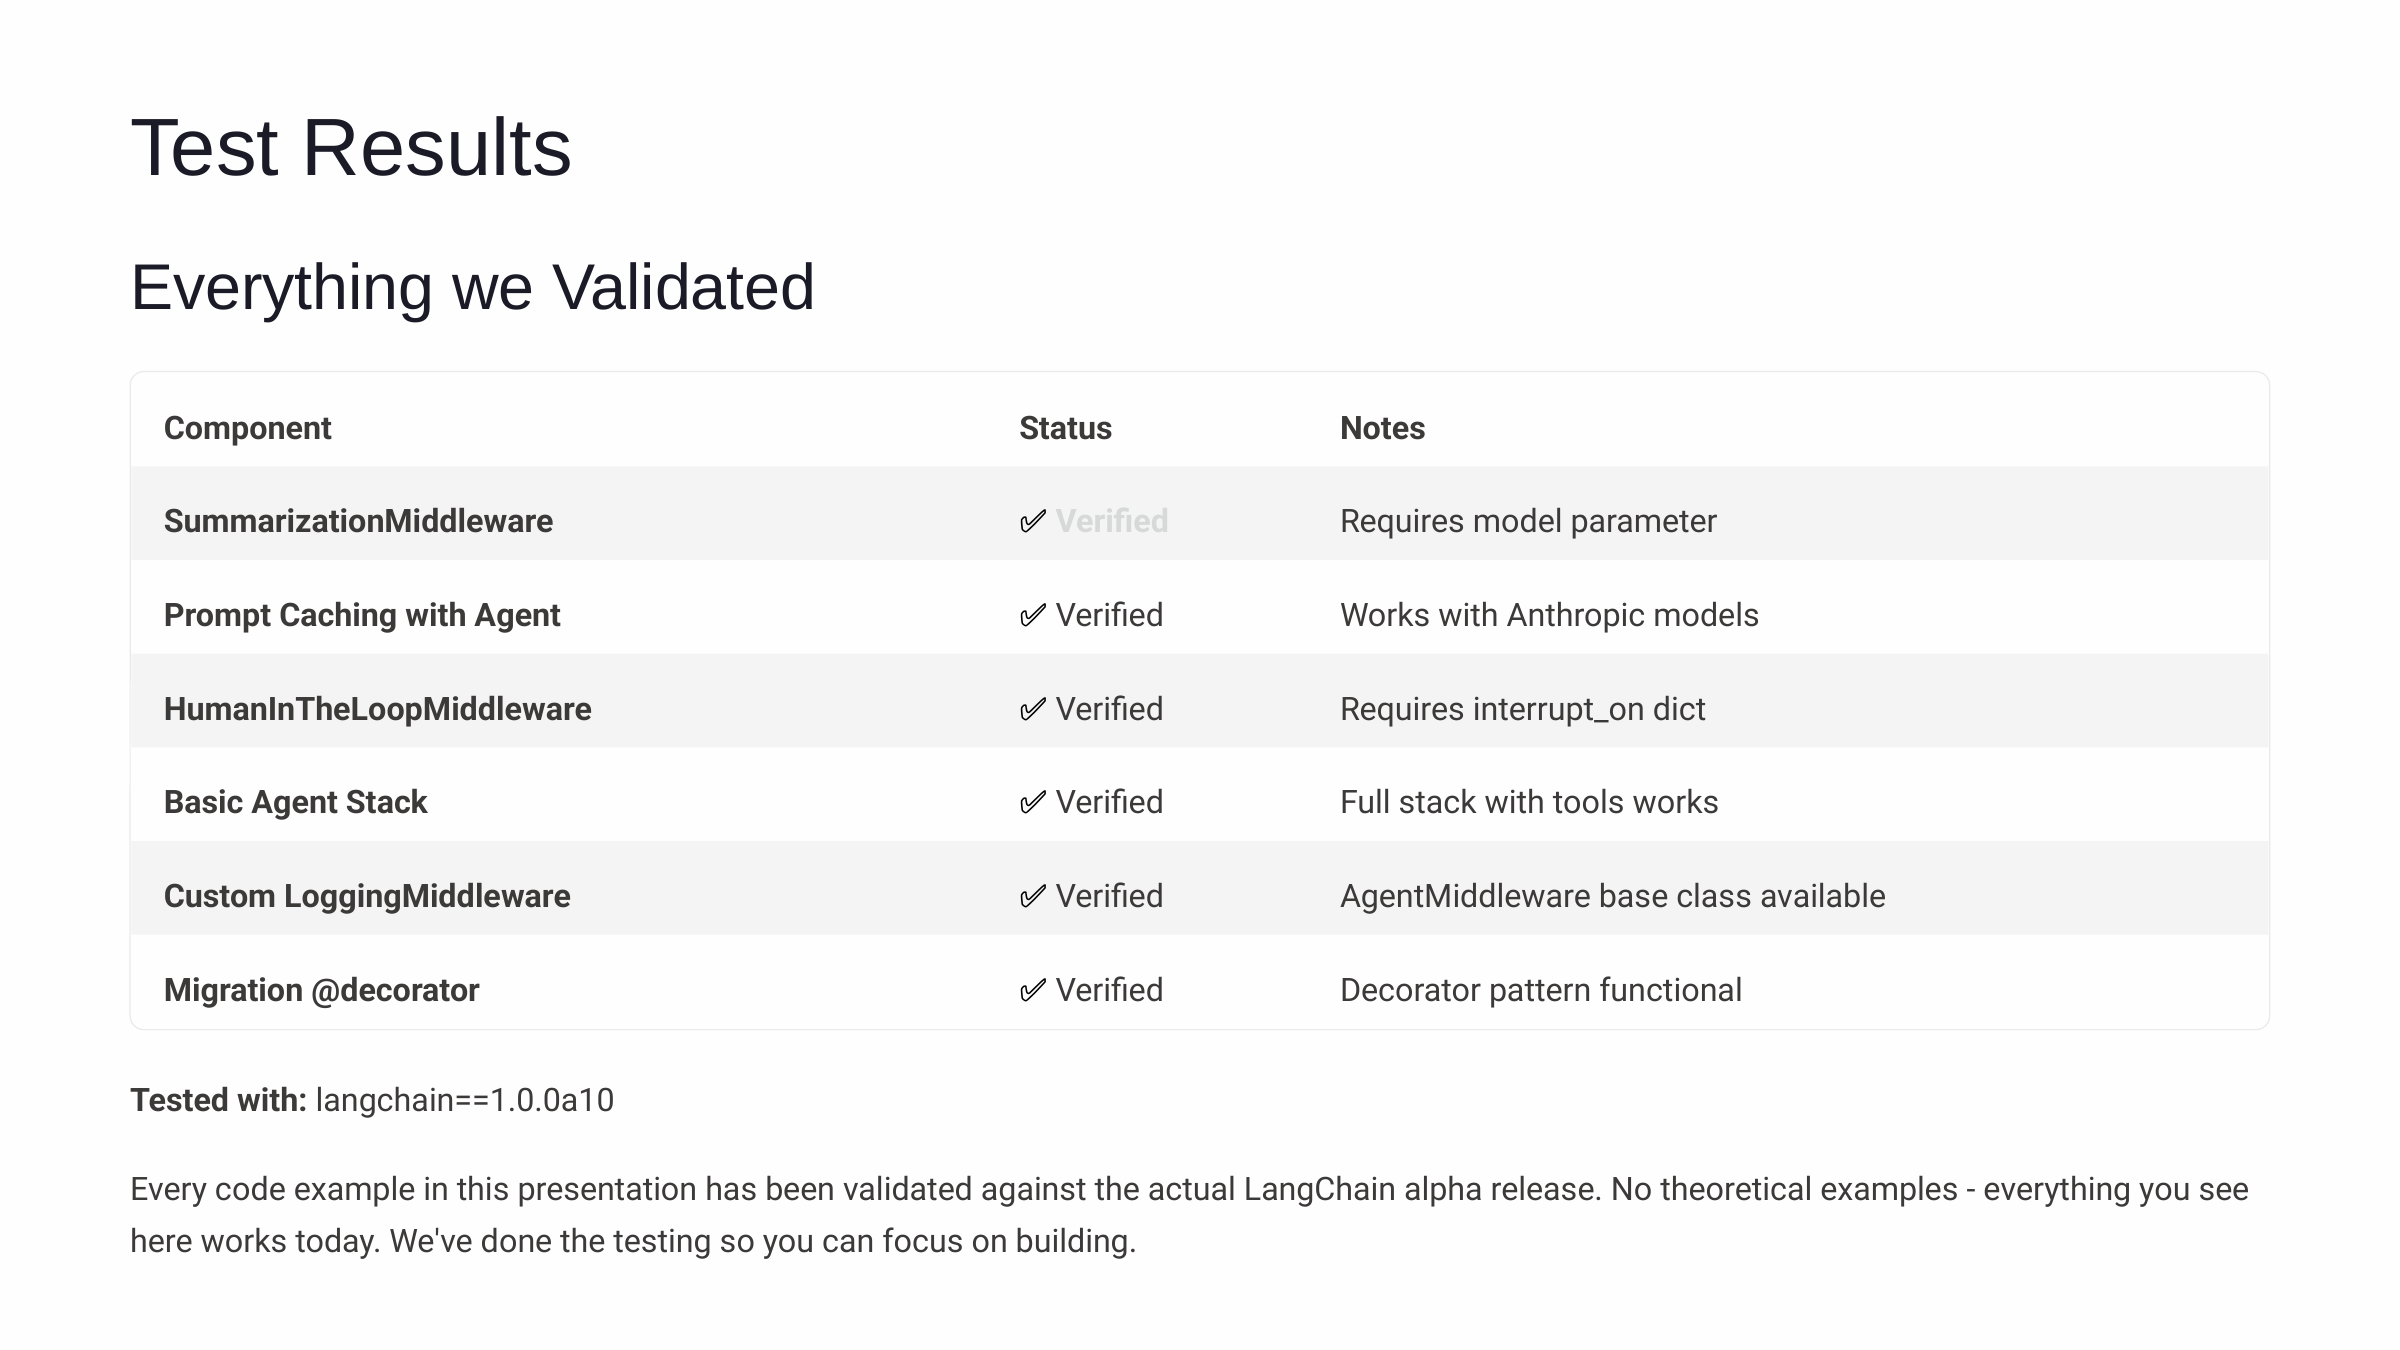

Test Results
Everything we Validated

Component
Status
Notes

SummarizationMiddleware
✅ Verified
Requires model parameter

Prompt Caching with Agent
✅ Verified
Works with Anthropic models

HumanInTheLoopMiddleware
✅ Verified
Requires interrupt_on dict

Basic Agent Stack
✅ Verified
Full stack with tools works

Custom LoggingMiddleware
✅ Verified
AgentMiddleware base class available

Migration @decorator
✅ Verified
Decorator pattern functional
Tested with: langchain==1.0.0a10
Every code example in this presentation has been validated against the actual LangChain alpha release. No theoretical examples - everything you see here works today. We've done the testing so you can focus on building.